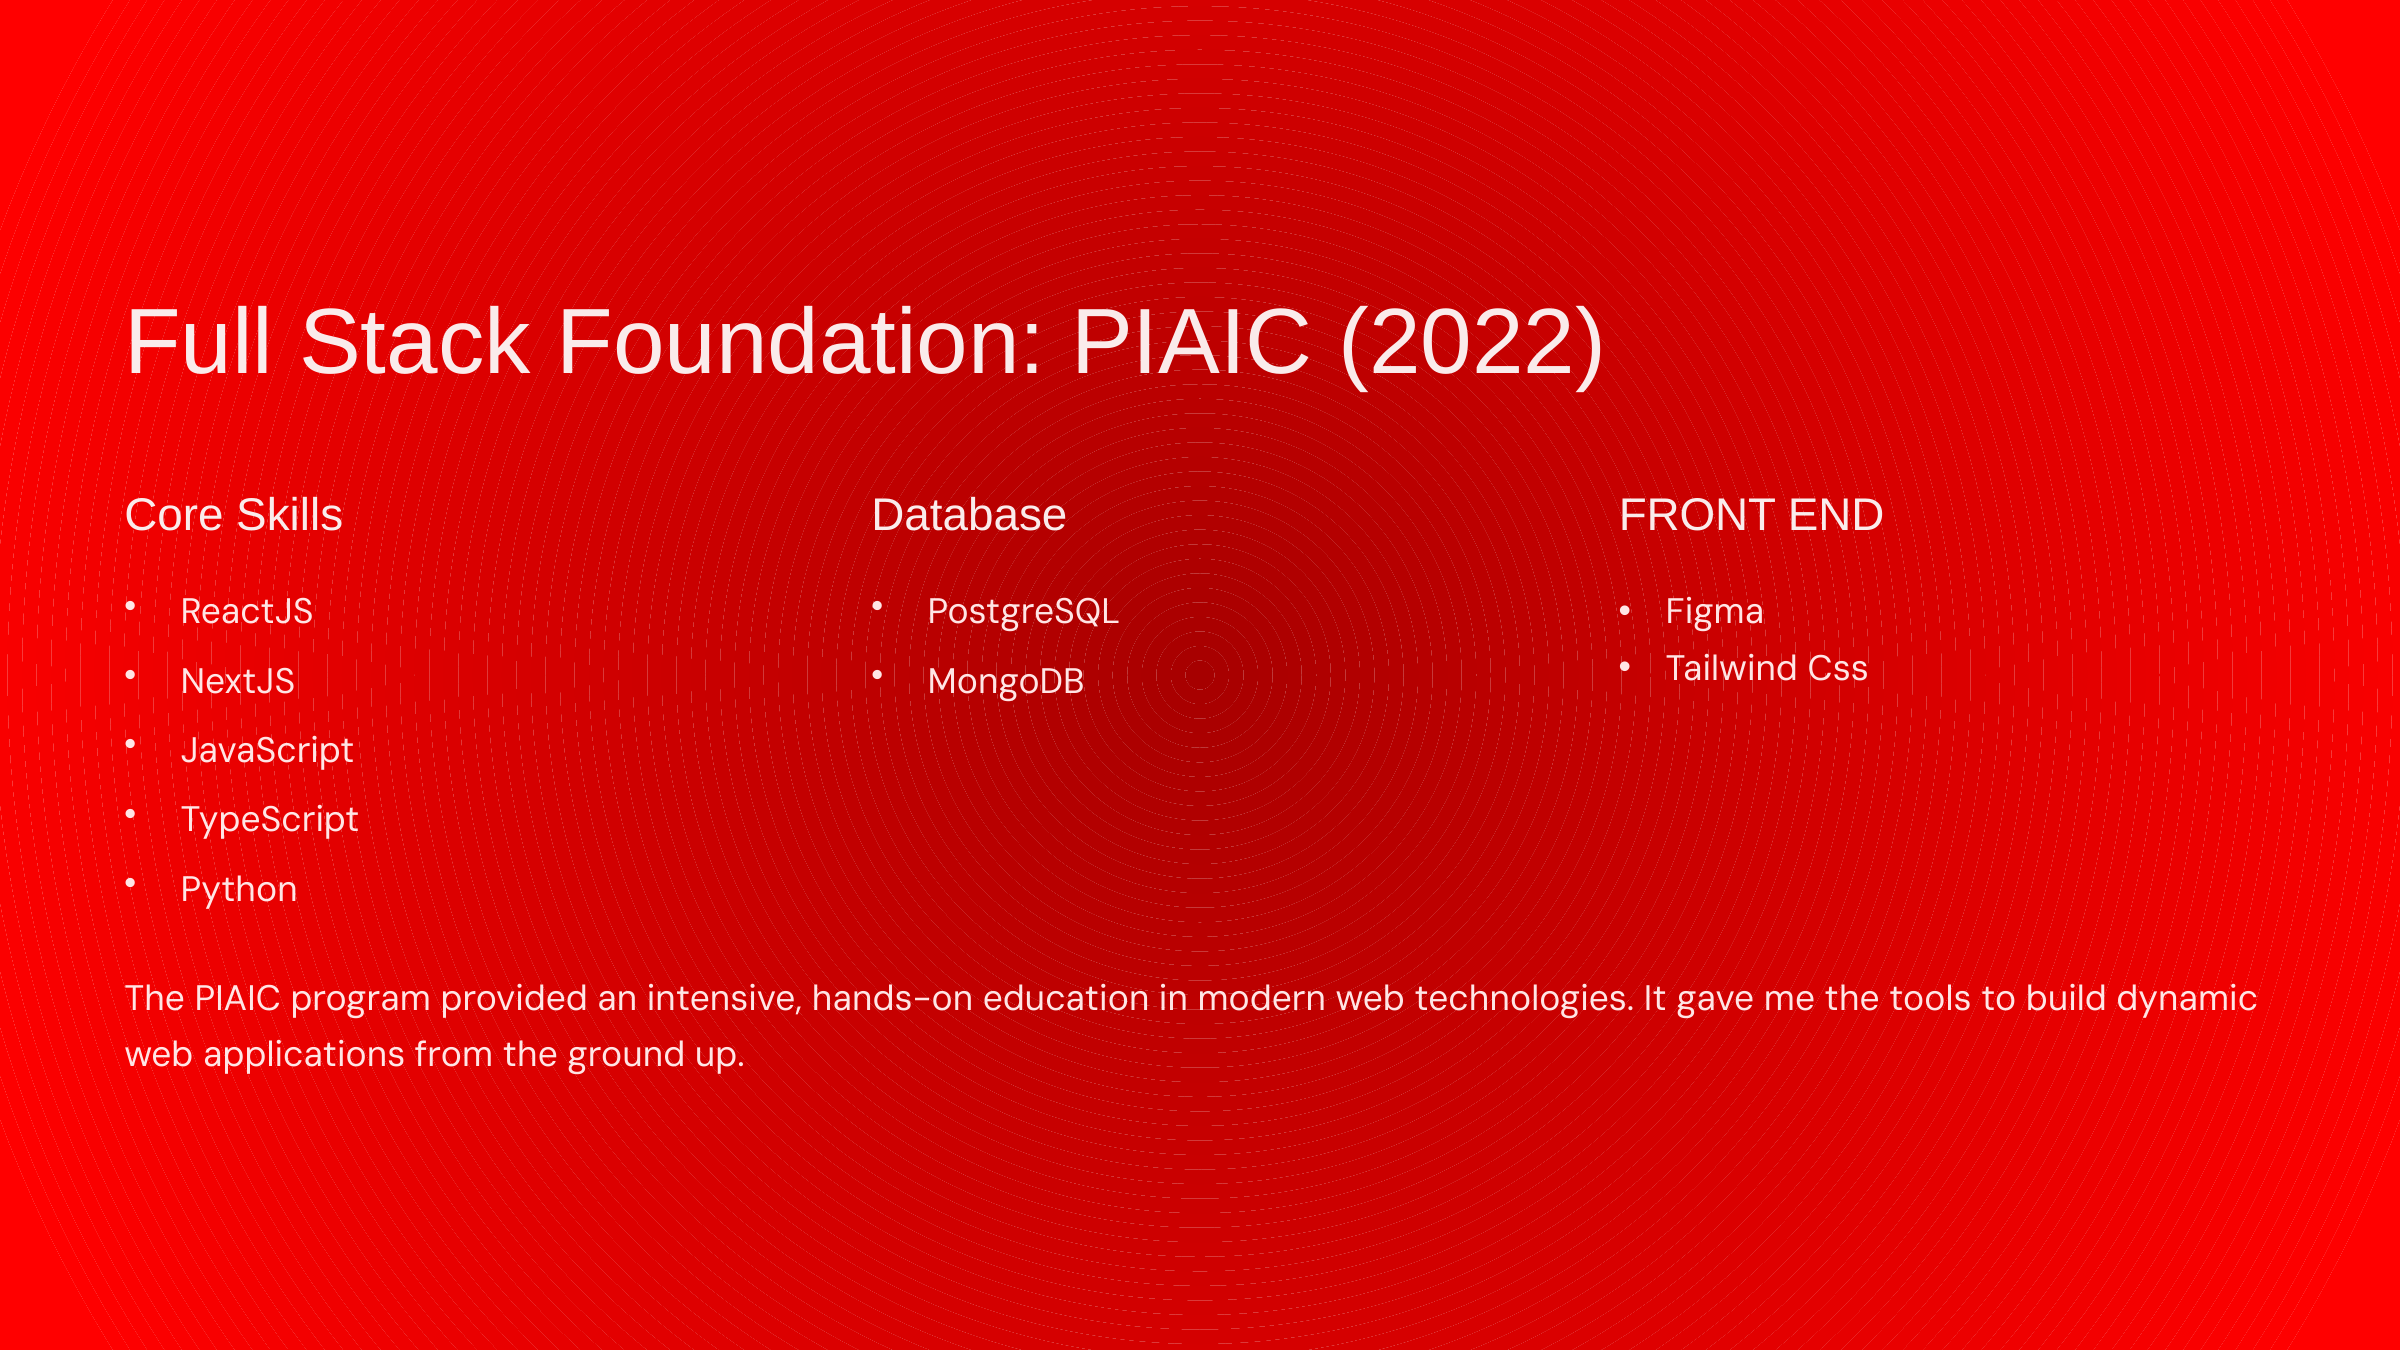

Full Stack Foundation: PIAIC (2022)
Core Skills
Database
FRONT END
Figma
Tailwind Css

ReactJS
PostgreSQL
NextJS
MongoDB
JavaScript
TypeScript
Python
The PIAIC program provided an intensive, hands-on education in modern web technologies. It gave me the tools to build dynamic web applications from the ground up.